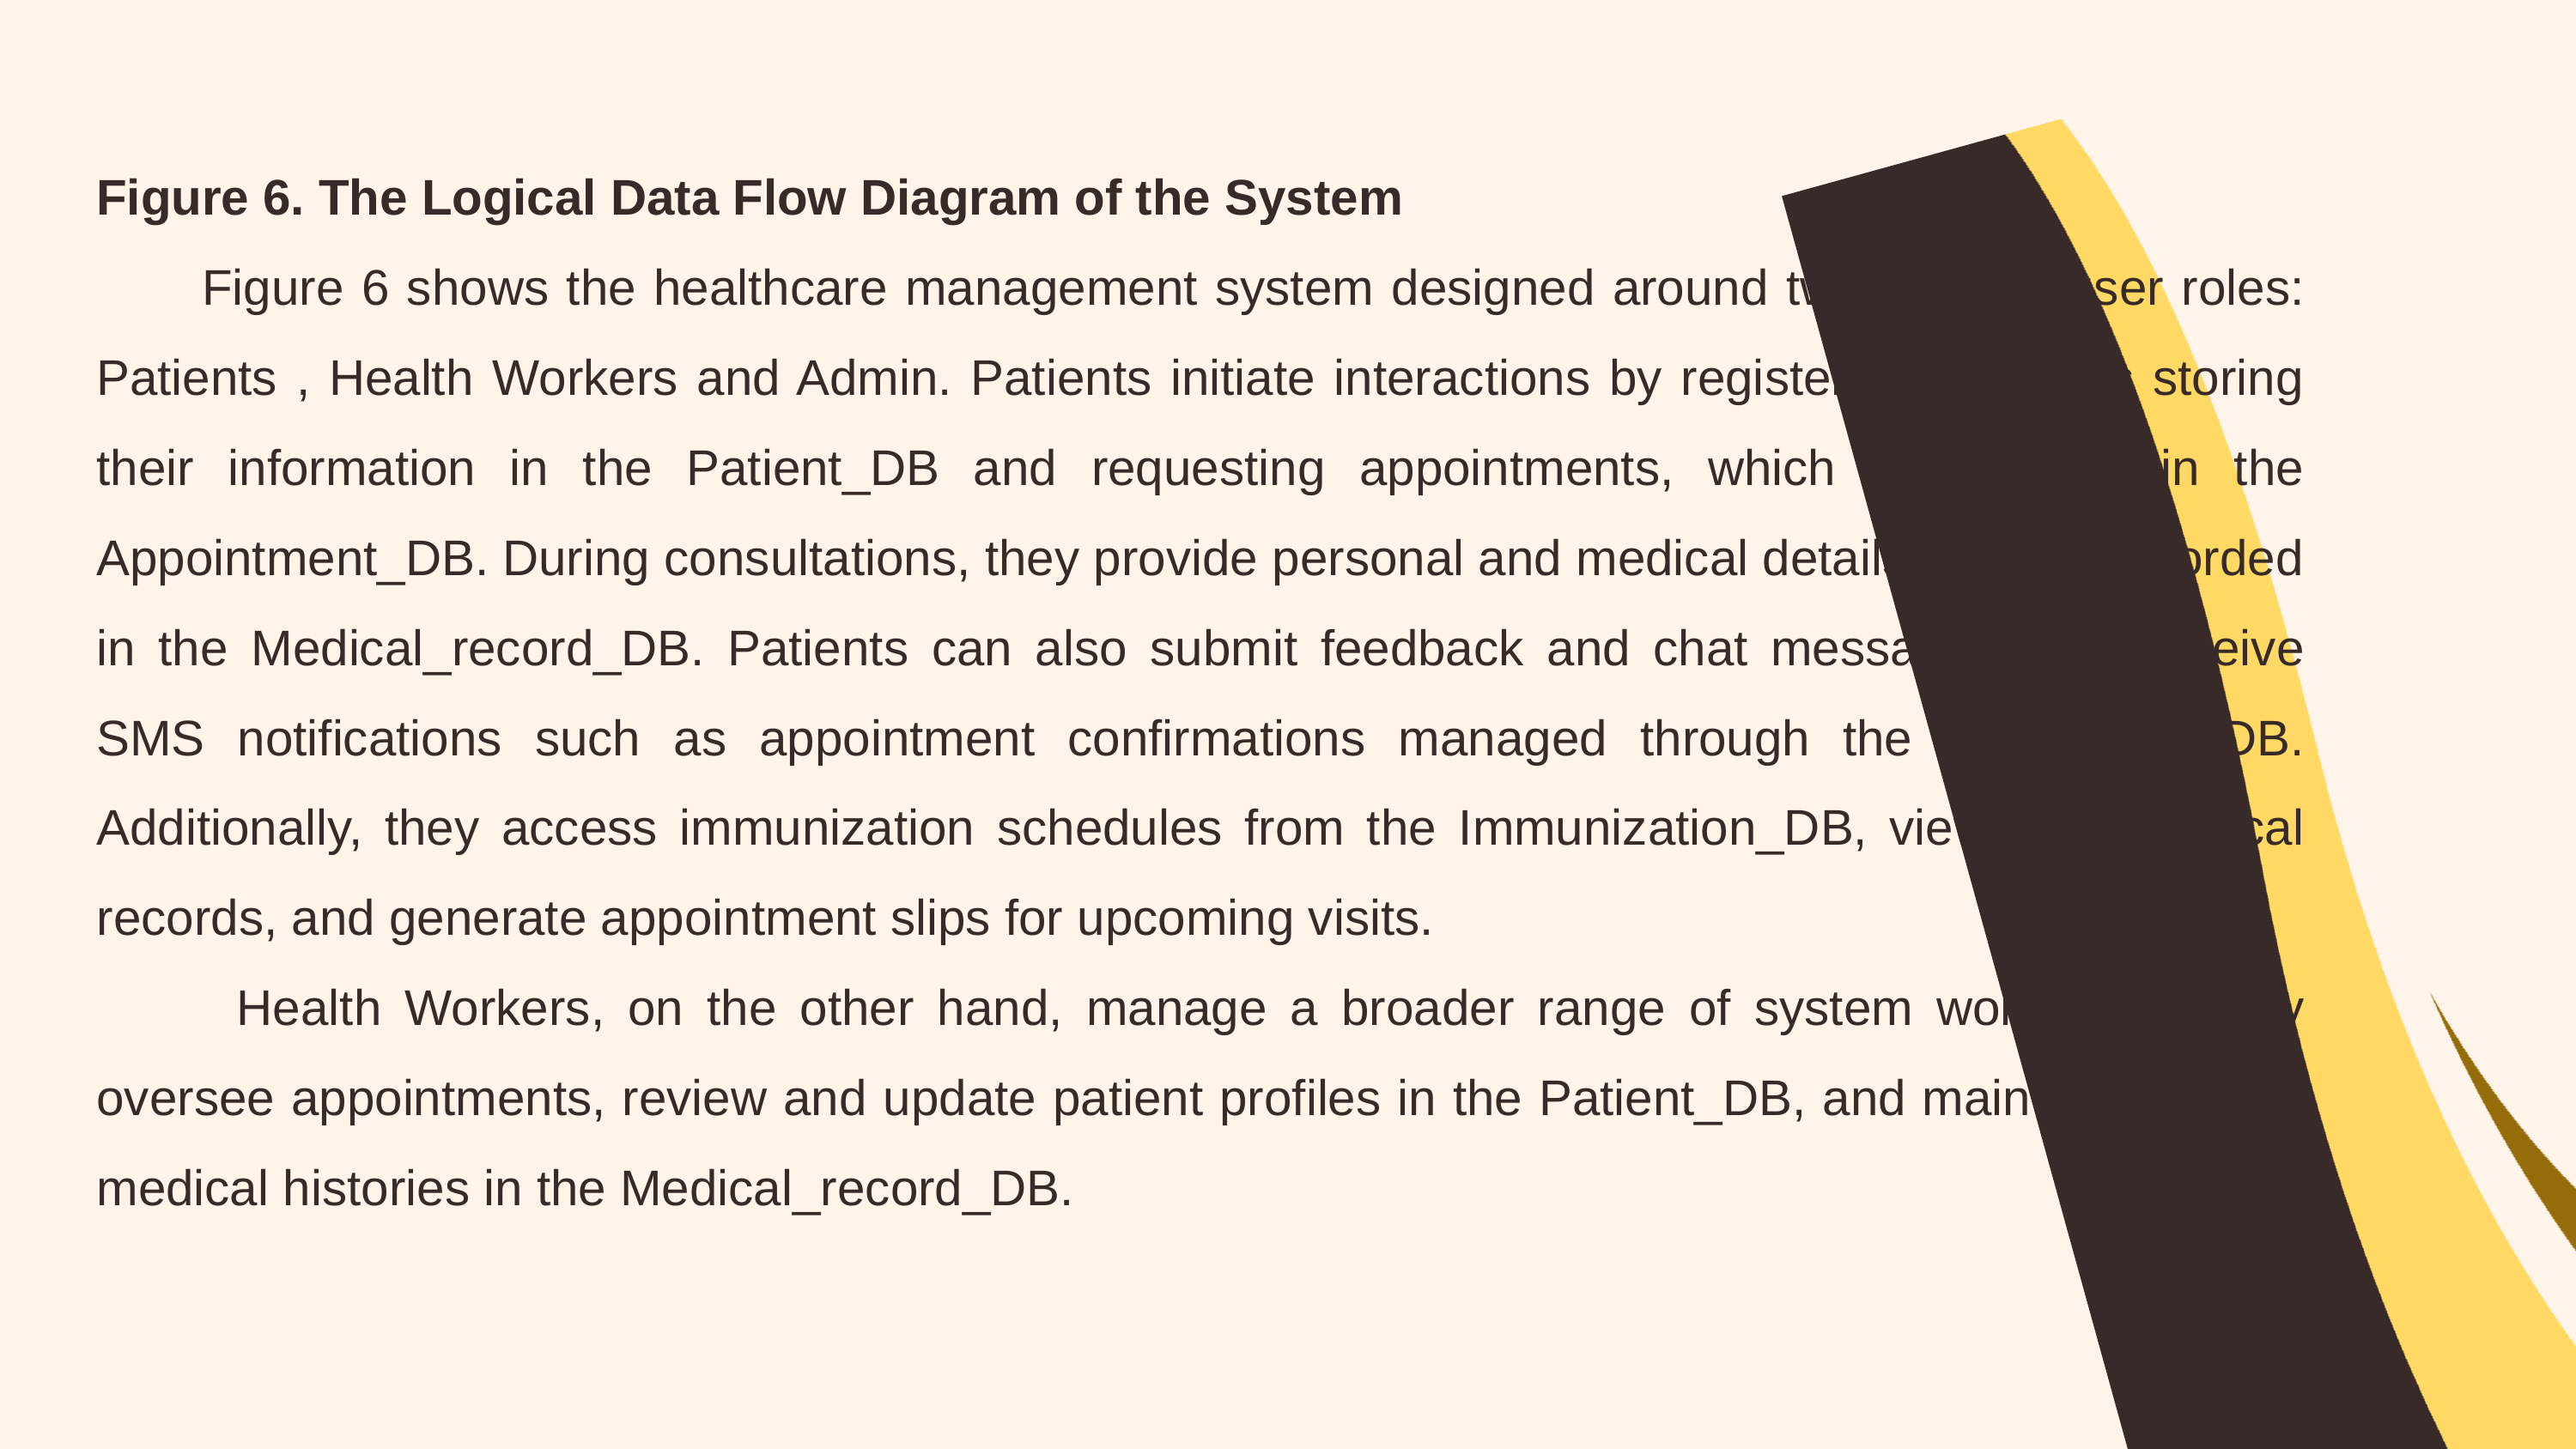

Figure 6. The Logical Data Flow Diagram of the System
      Figure 6 shows the healthcare management system designed around two primary user roles: Patients , Health Workers and Admin. Patients initiate interactions by registering accounts storing their information in the Patient_DB and requesting appointments, which are logged in the Appointment_DB. During consultations, they provide personal and medical details that are recorded in the Medical_record_DB. Patients can also submit feedback and chat messages, and receive SMS notifications such as appointment confirmations managed through the Notification_DB. Additionally, they access immunization schedules from the Immunization_DB, view their medical records, and generate appointment slips for upcoming visits.
      Health Workers, on the other hand, manage a broader range of system workflows. They oversee appointments, review and update patient profiles in the Patient_DB, and maintain detailed medical histories in the Medical_record_DB.